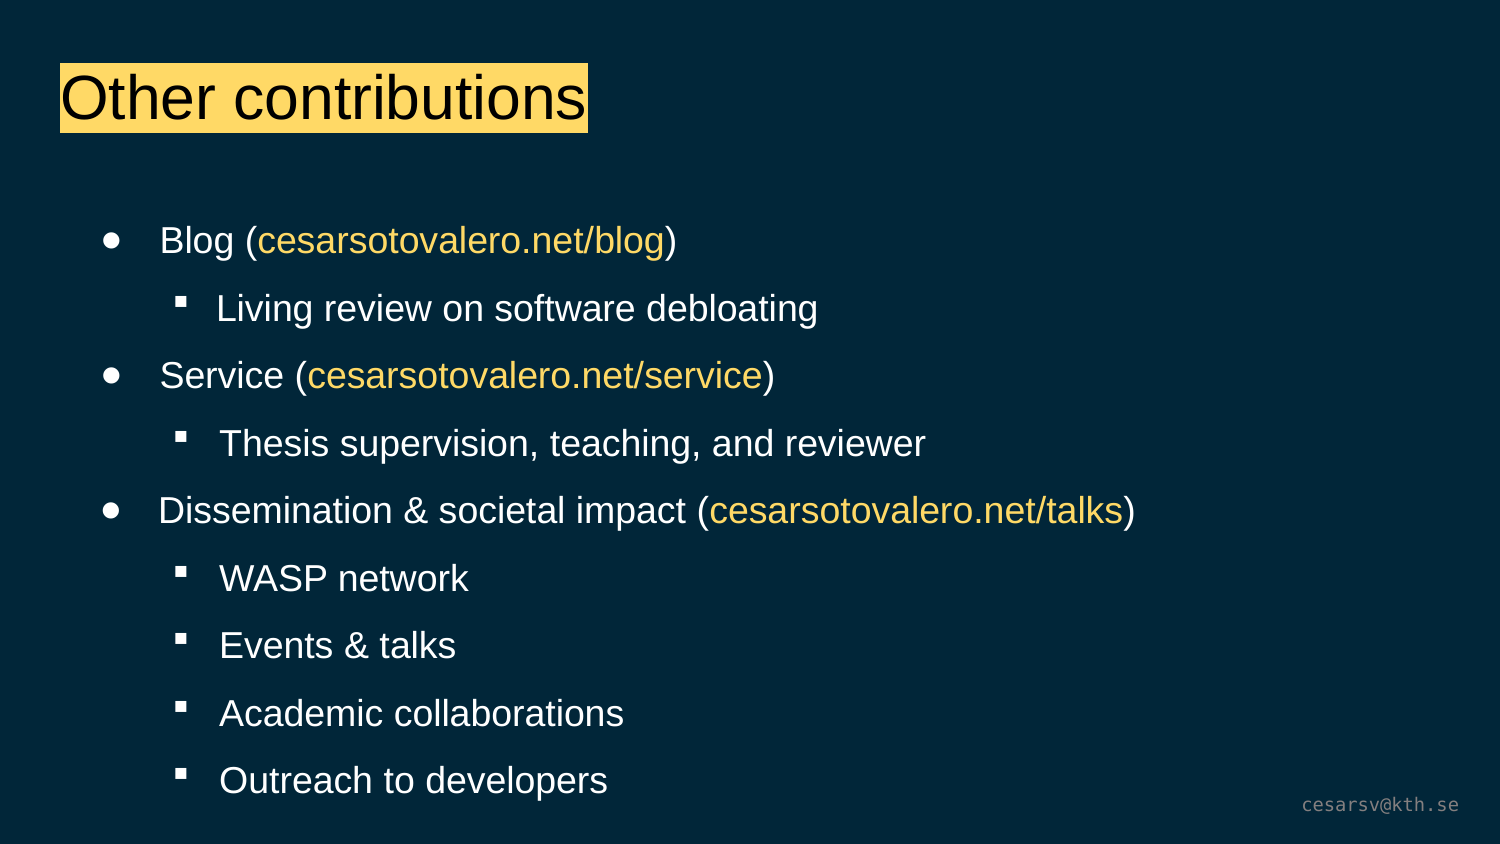

Other contributions
Blog (cesarsotovalero.net/blog)
Living review on software debloating
Service (cesarsotovalero.net/service)
Thesis supervision, teaching, and reviewer
Dissemination & societal impact (cesarsotovalero.net/talks)
WASP network
Events & talks
Academic collaborations
Outreach to developers
cesarsv@kth.se